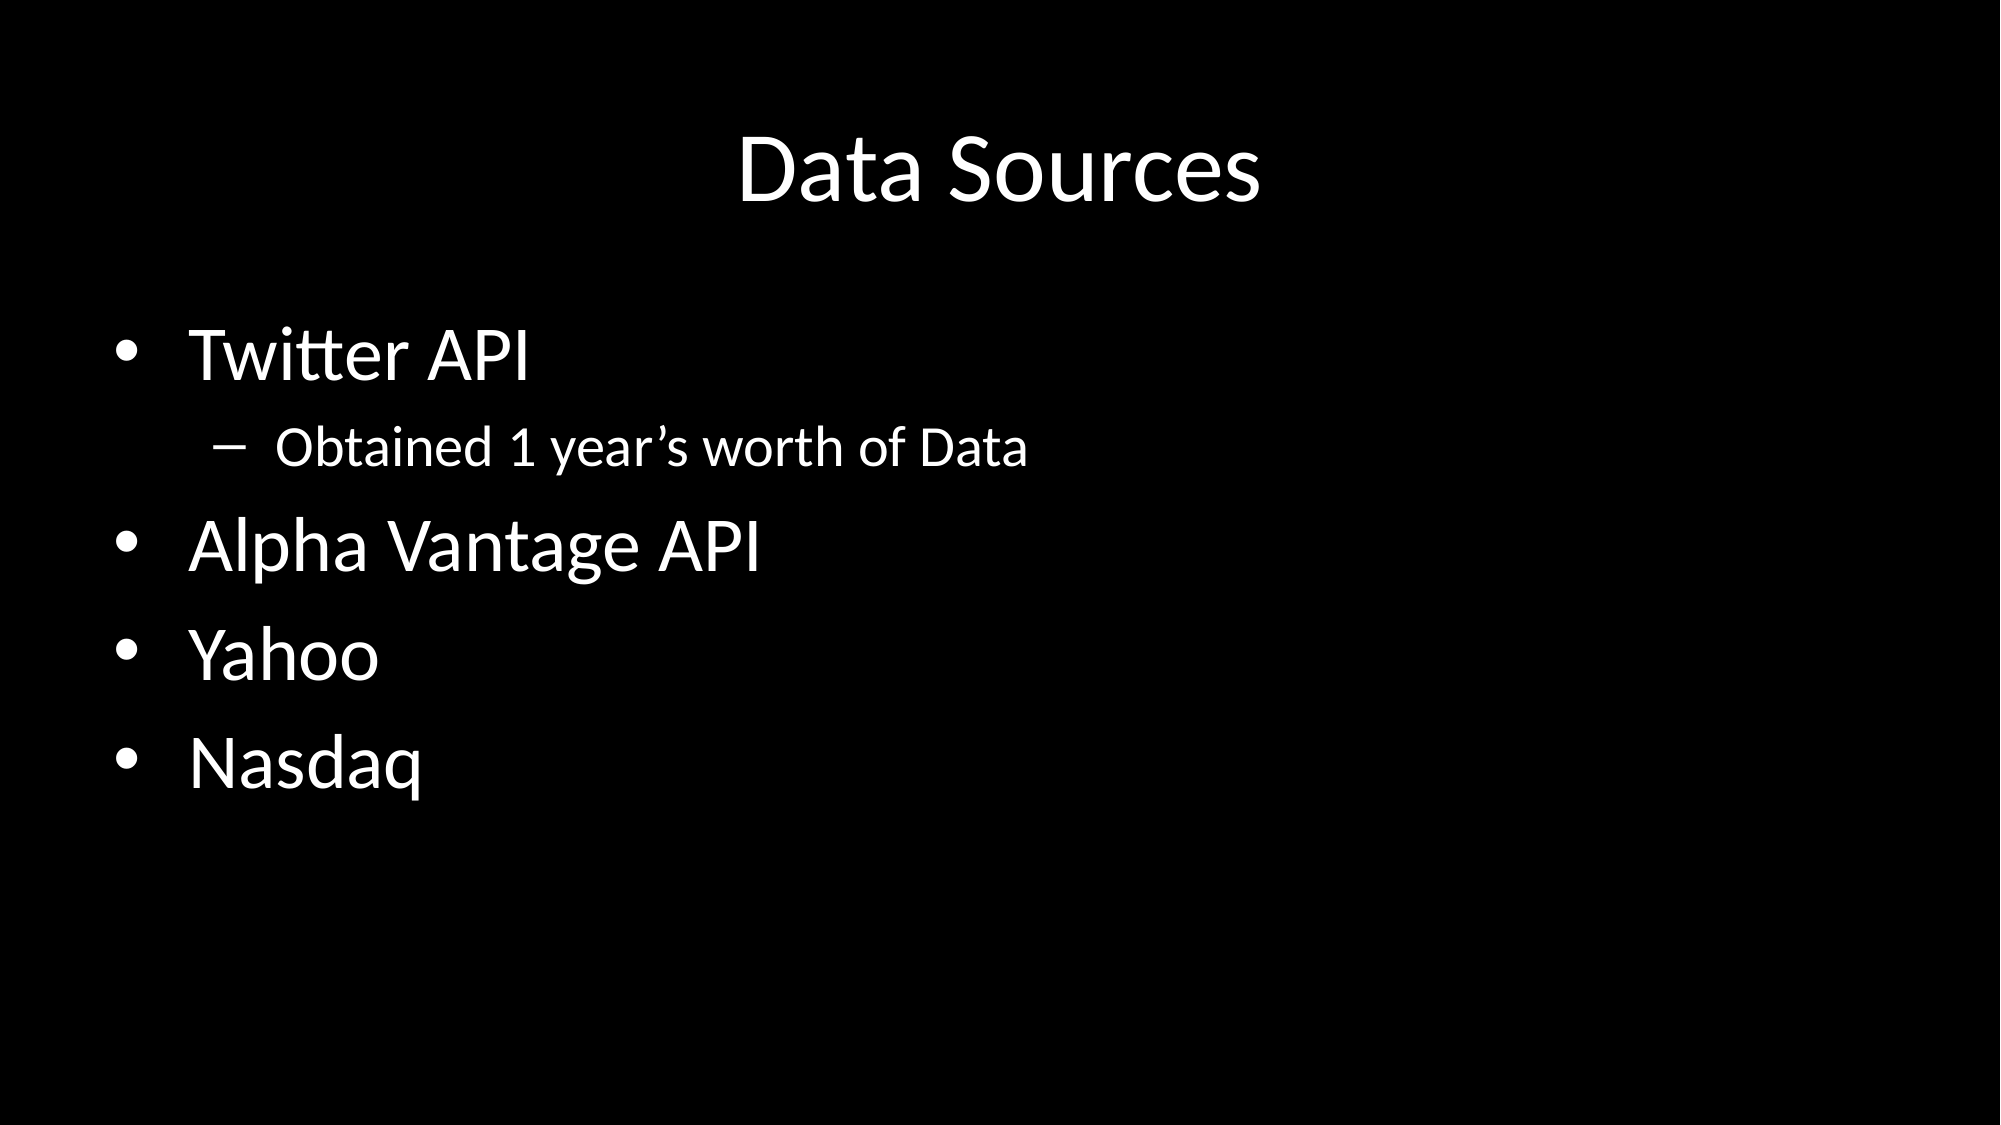

# Data Sources
Twitter API
Obtained 1 year’s worth of Data
Alpha Vantage API
Yahoo
Nasdaq